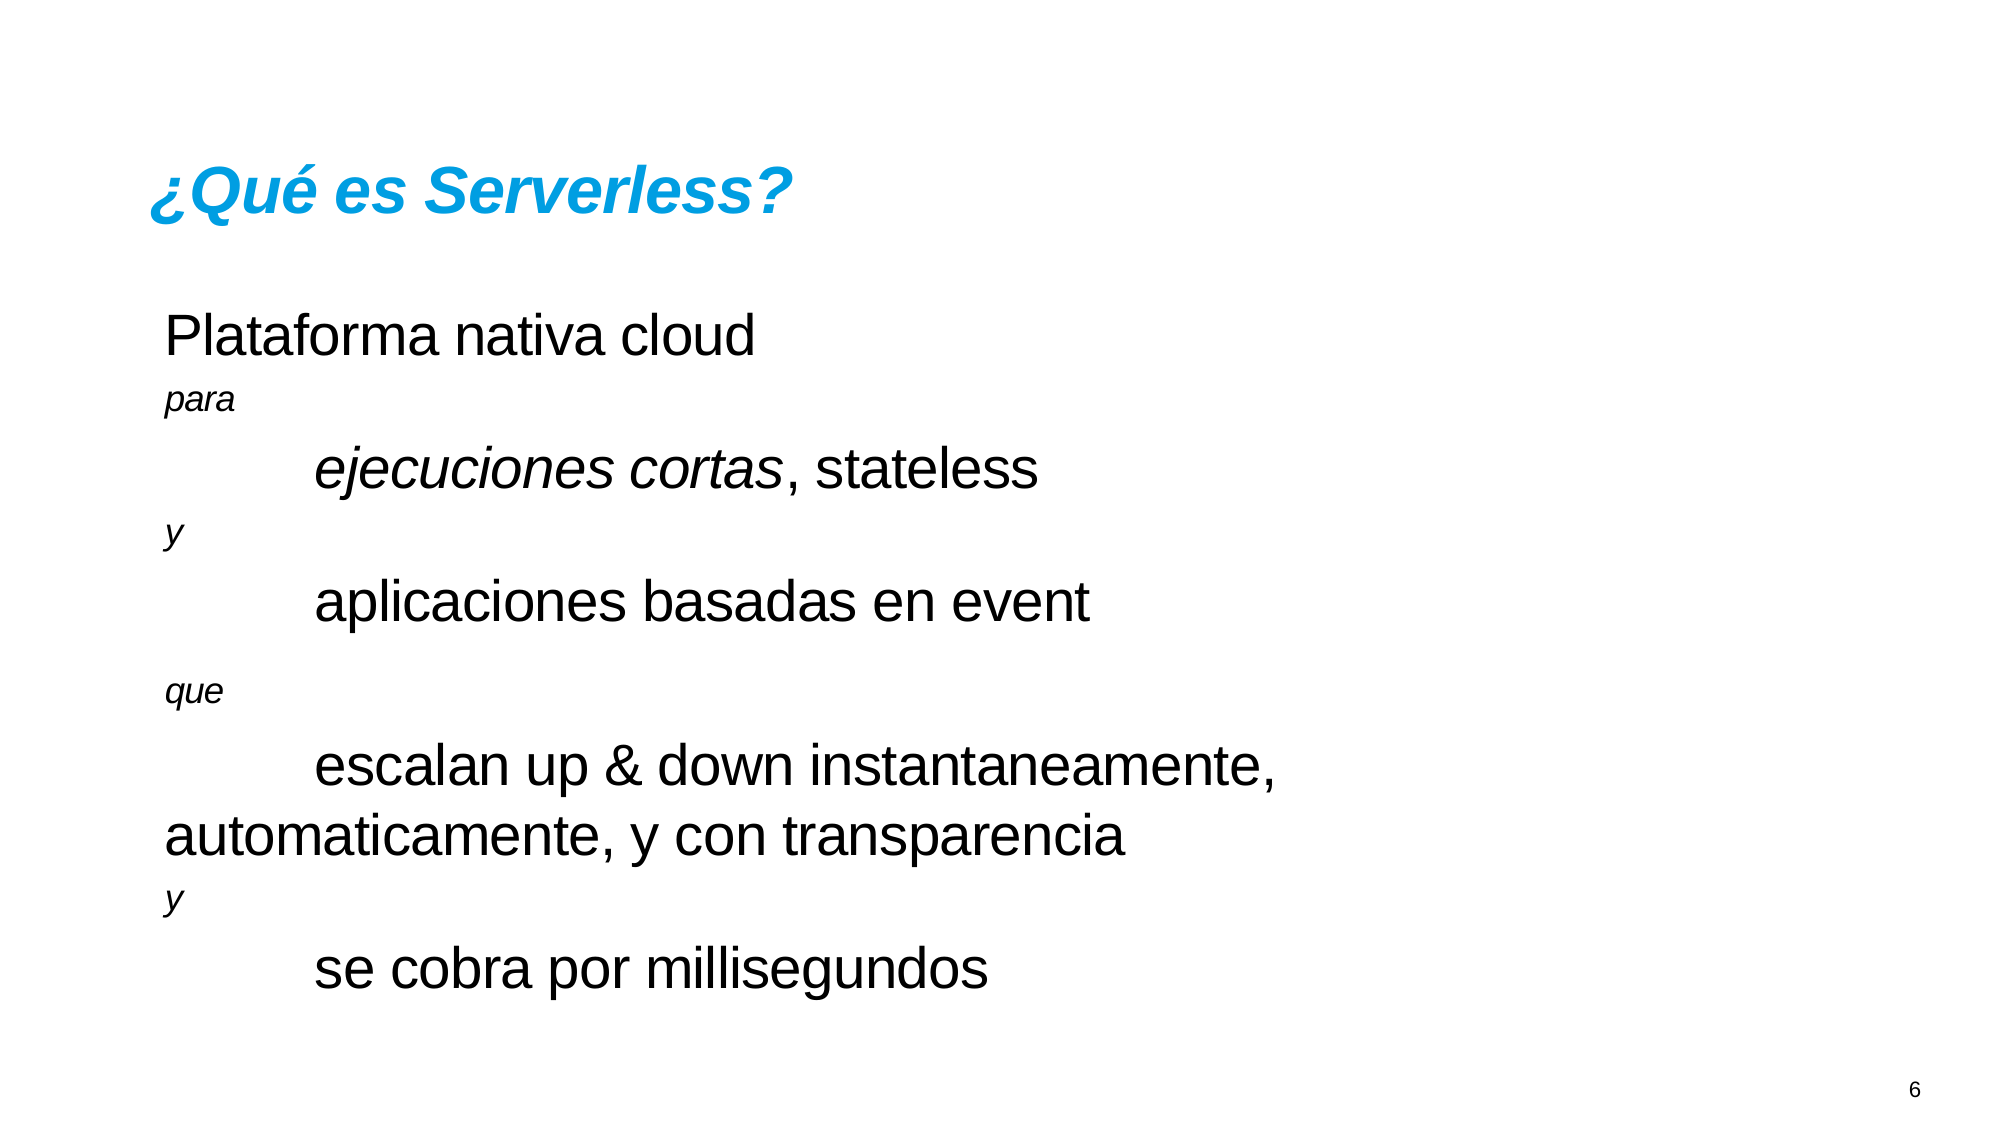

# ¿Qué es Serverless?
Plataforma nativa cloud
para
	ejecuciones cortas, stateless
y
	aplicaciones basadas en event
que
	escalan up & down instantaneamente, automaticamente, y con transparencia
y
	se cobra por millisegundos